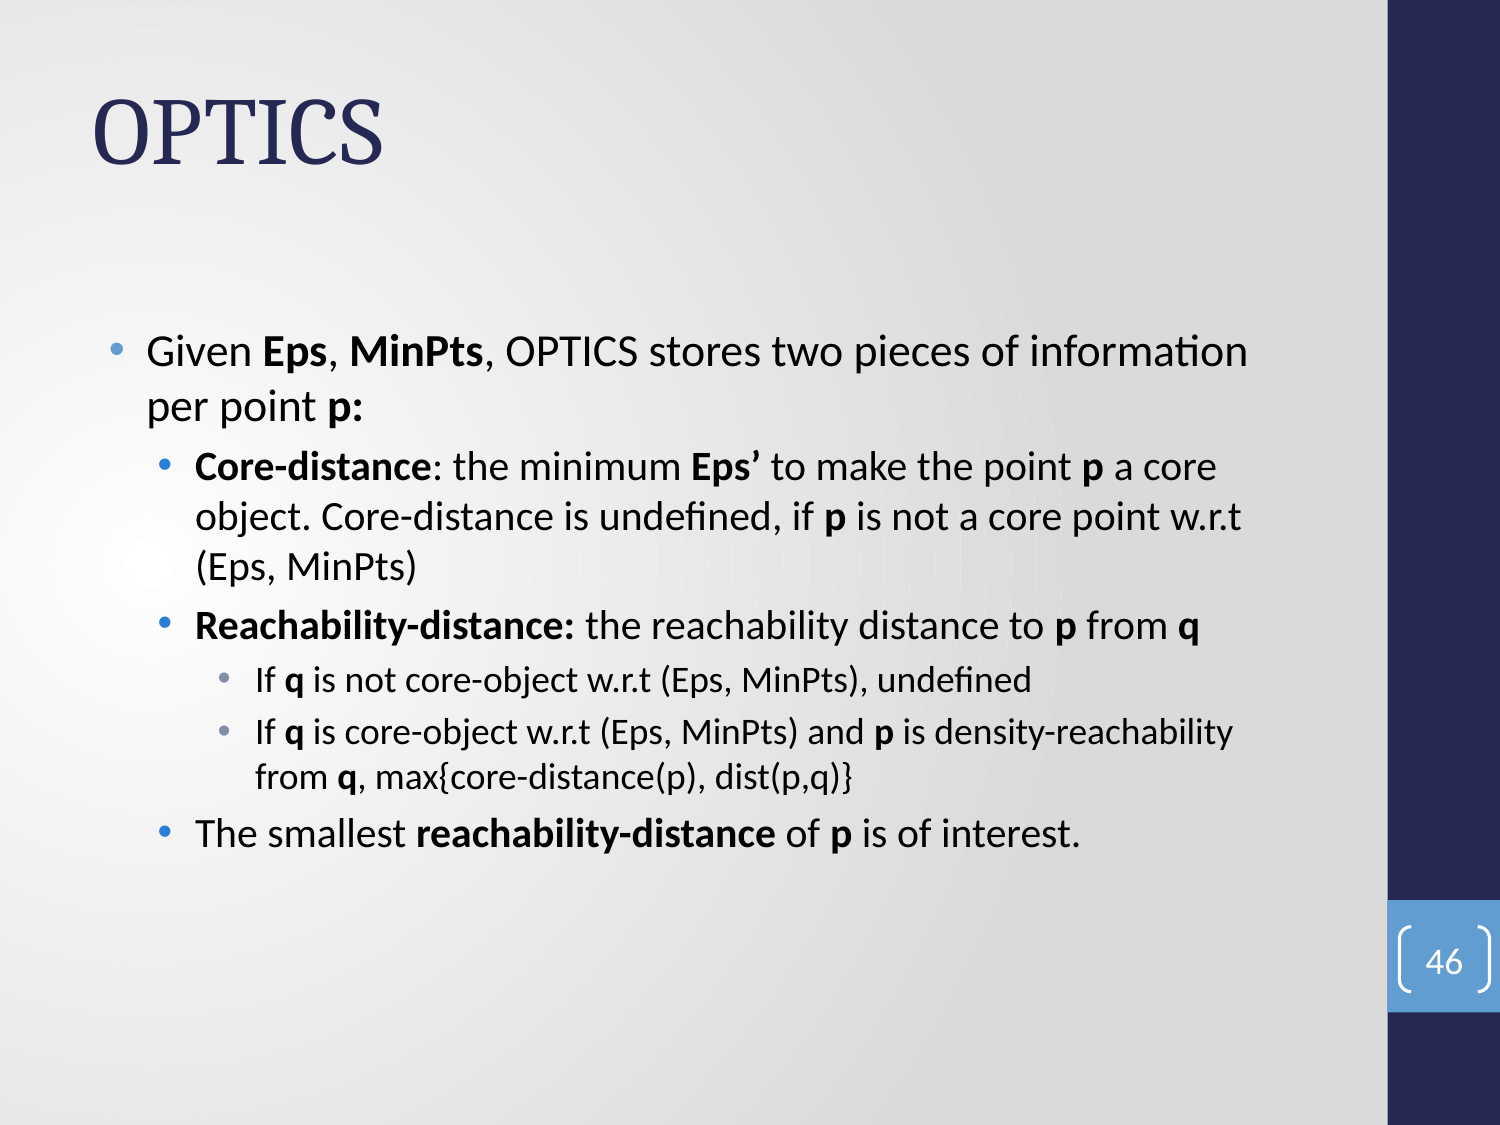

# OPTICS

Given Eps, MinPts, OPTICS stores two pieces of information per point p:
Core-distance: the minimum Eps’ to make the point p a core object. Core-distance is undefined, if p is not a core point w.r.t (Eps, MinPts)
Reachability-distance: the reachability distance to p from q
If q is not core-object w.r.t (Eps, MinPts), undefined
If q is core-object w.r.t (Eps, MinPts) and p is density-reachability from q, max{core-distance(p), dist(p,q)}
The smallest reachability-distance of p is of interest.
46